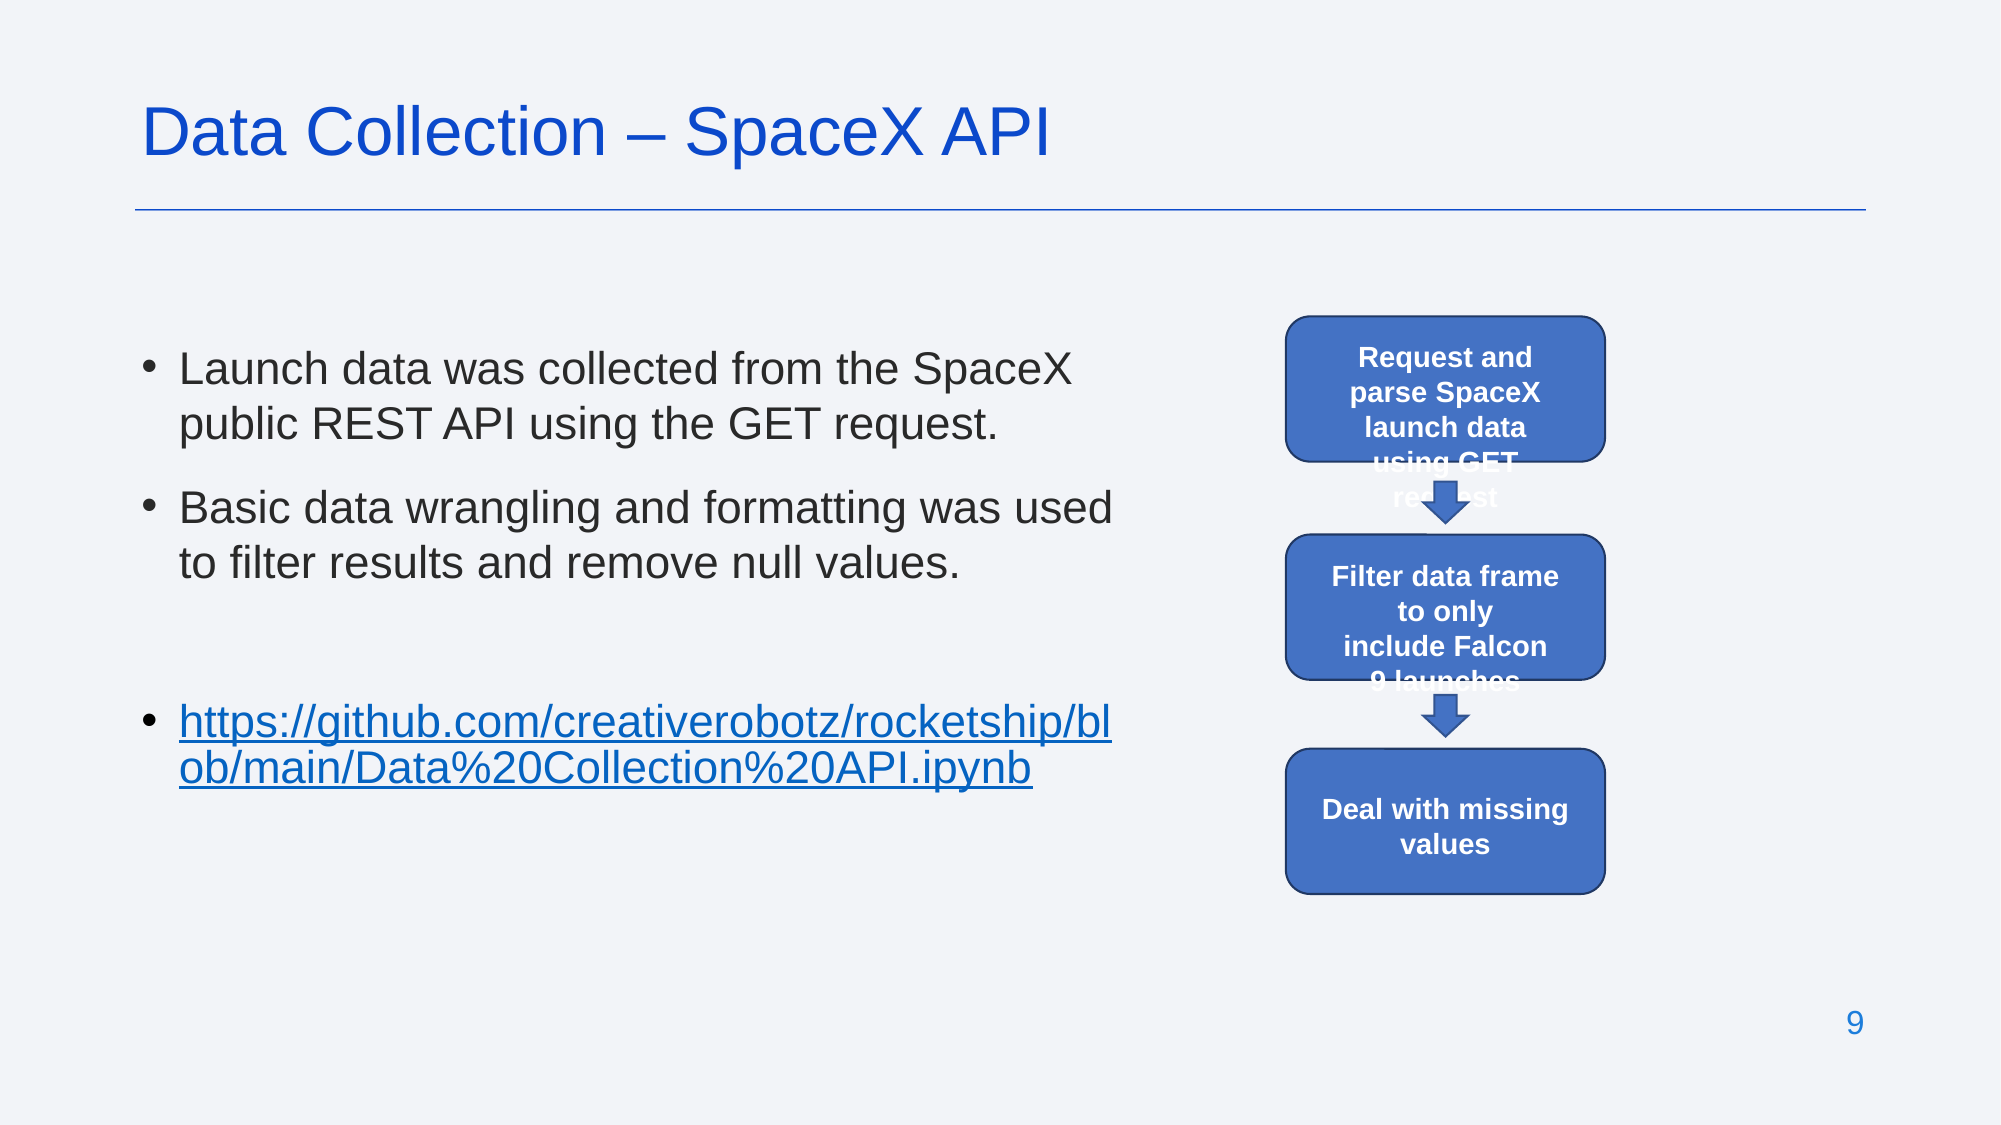

Data Collection – SpaceX API

Launch data was collected from the SpaceX public REST API using the GET request.
Basic data wrangling and formatting was used to filter results and remove null values.

https://github.com/creativerobotz/rocketship/blob/main/Data%20Collection%20API.ipynb

Request and parse SpaceX launch data using GET request

Filter data frame to only include Falcon 9 launches

Deal with missing values

9